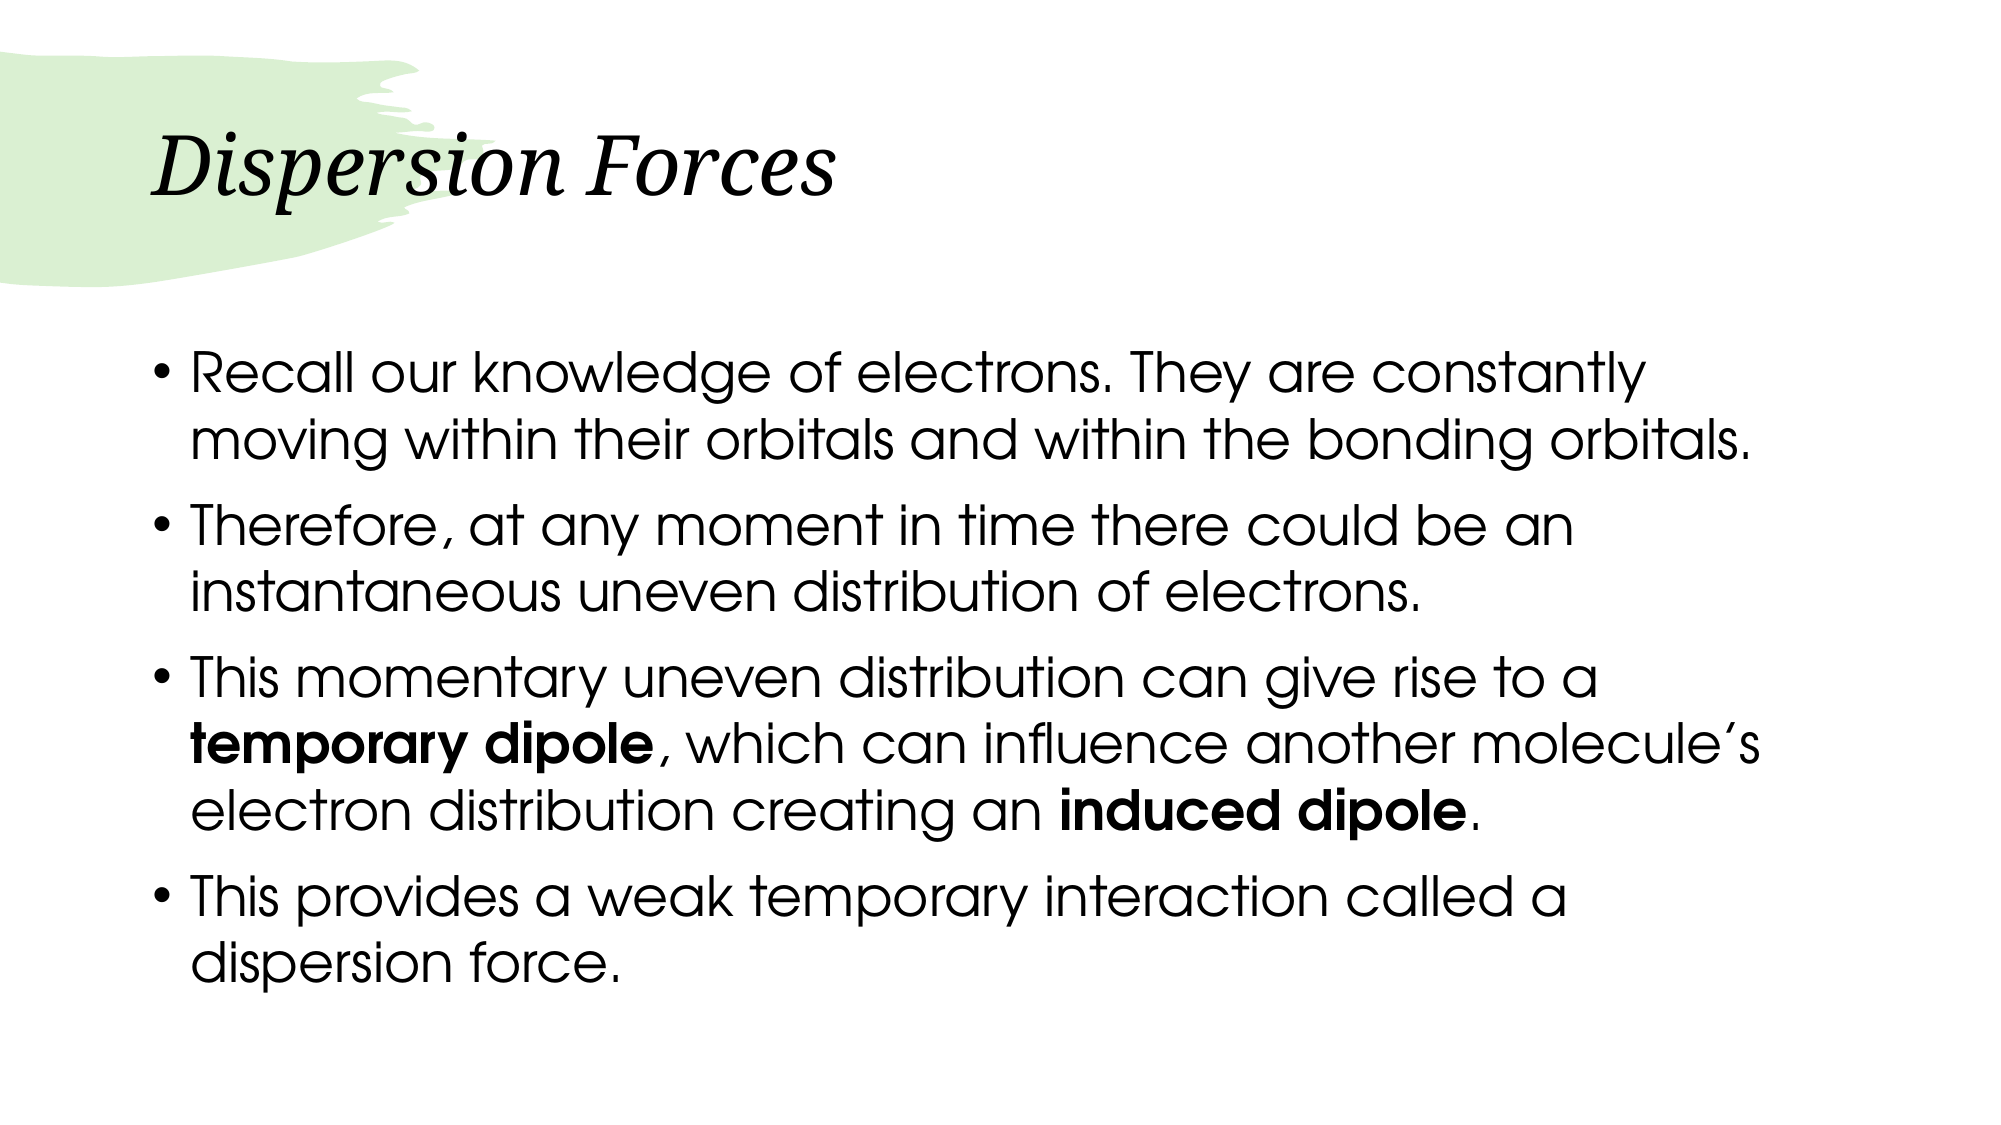

# Dispersion Forces
Recall our knowledge of electrons. They are constantly moving within their orbitals and within the bonding orbitals.
Therefore, at any moment in time there could be an instantaneous uneven distribution of electrons.
This momentary uneven distribution can give rise to a temporary dipole, which can influence another molecule’s electron distribution creating an induced dipole.
This provides a weak temporary interaction called a dispersion force.